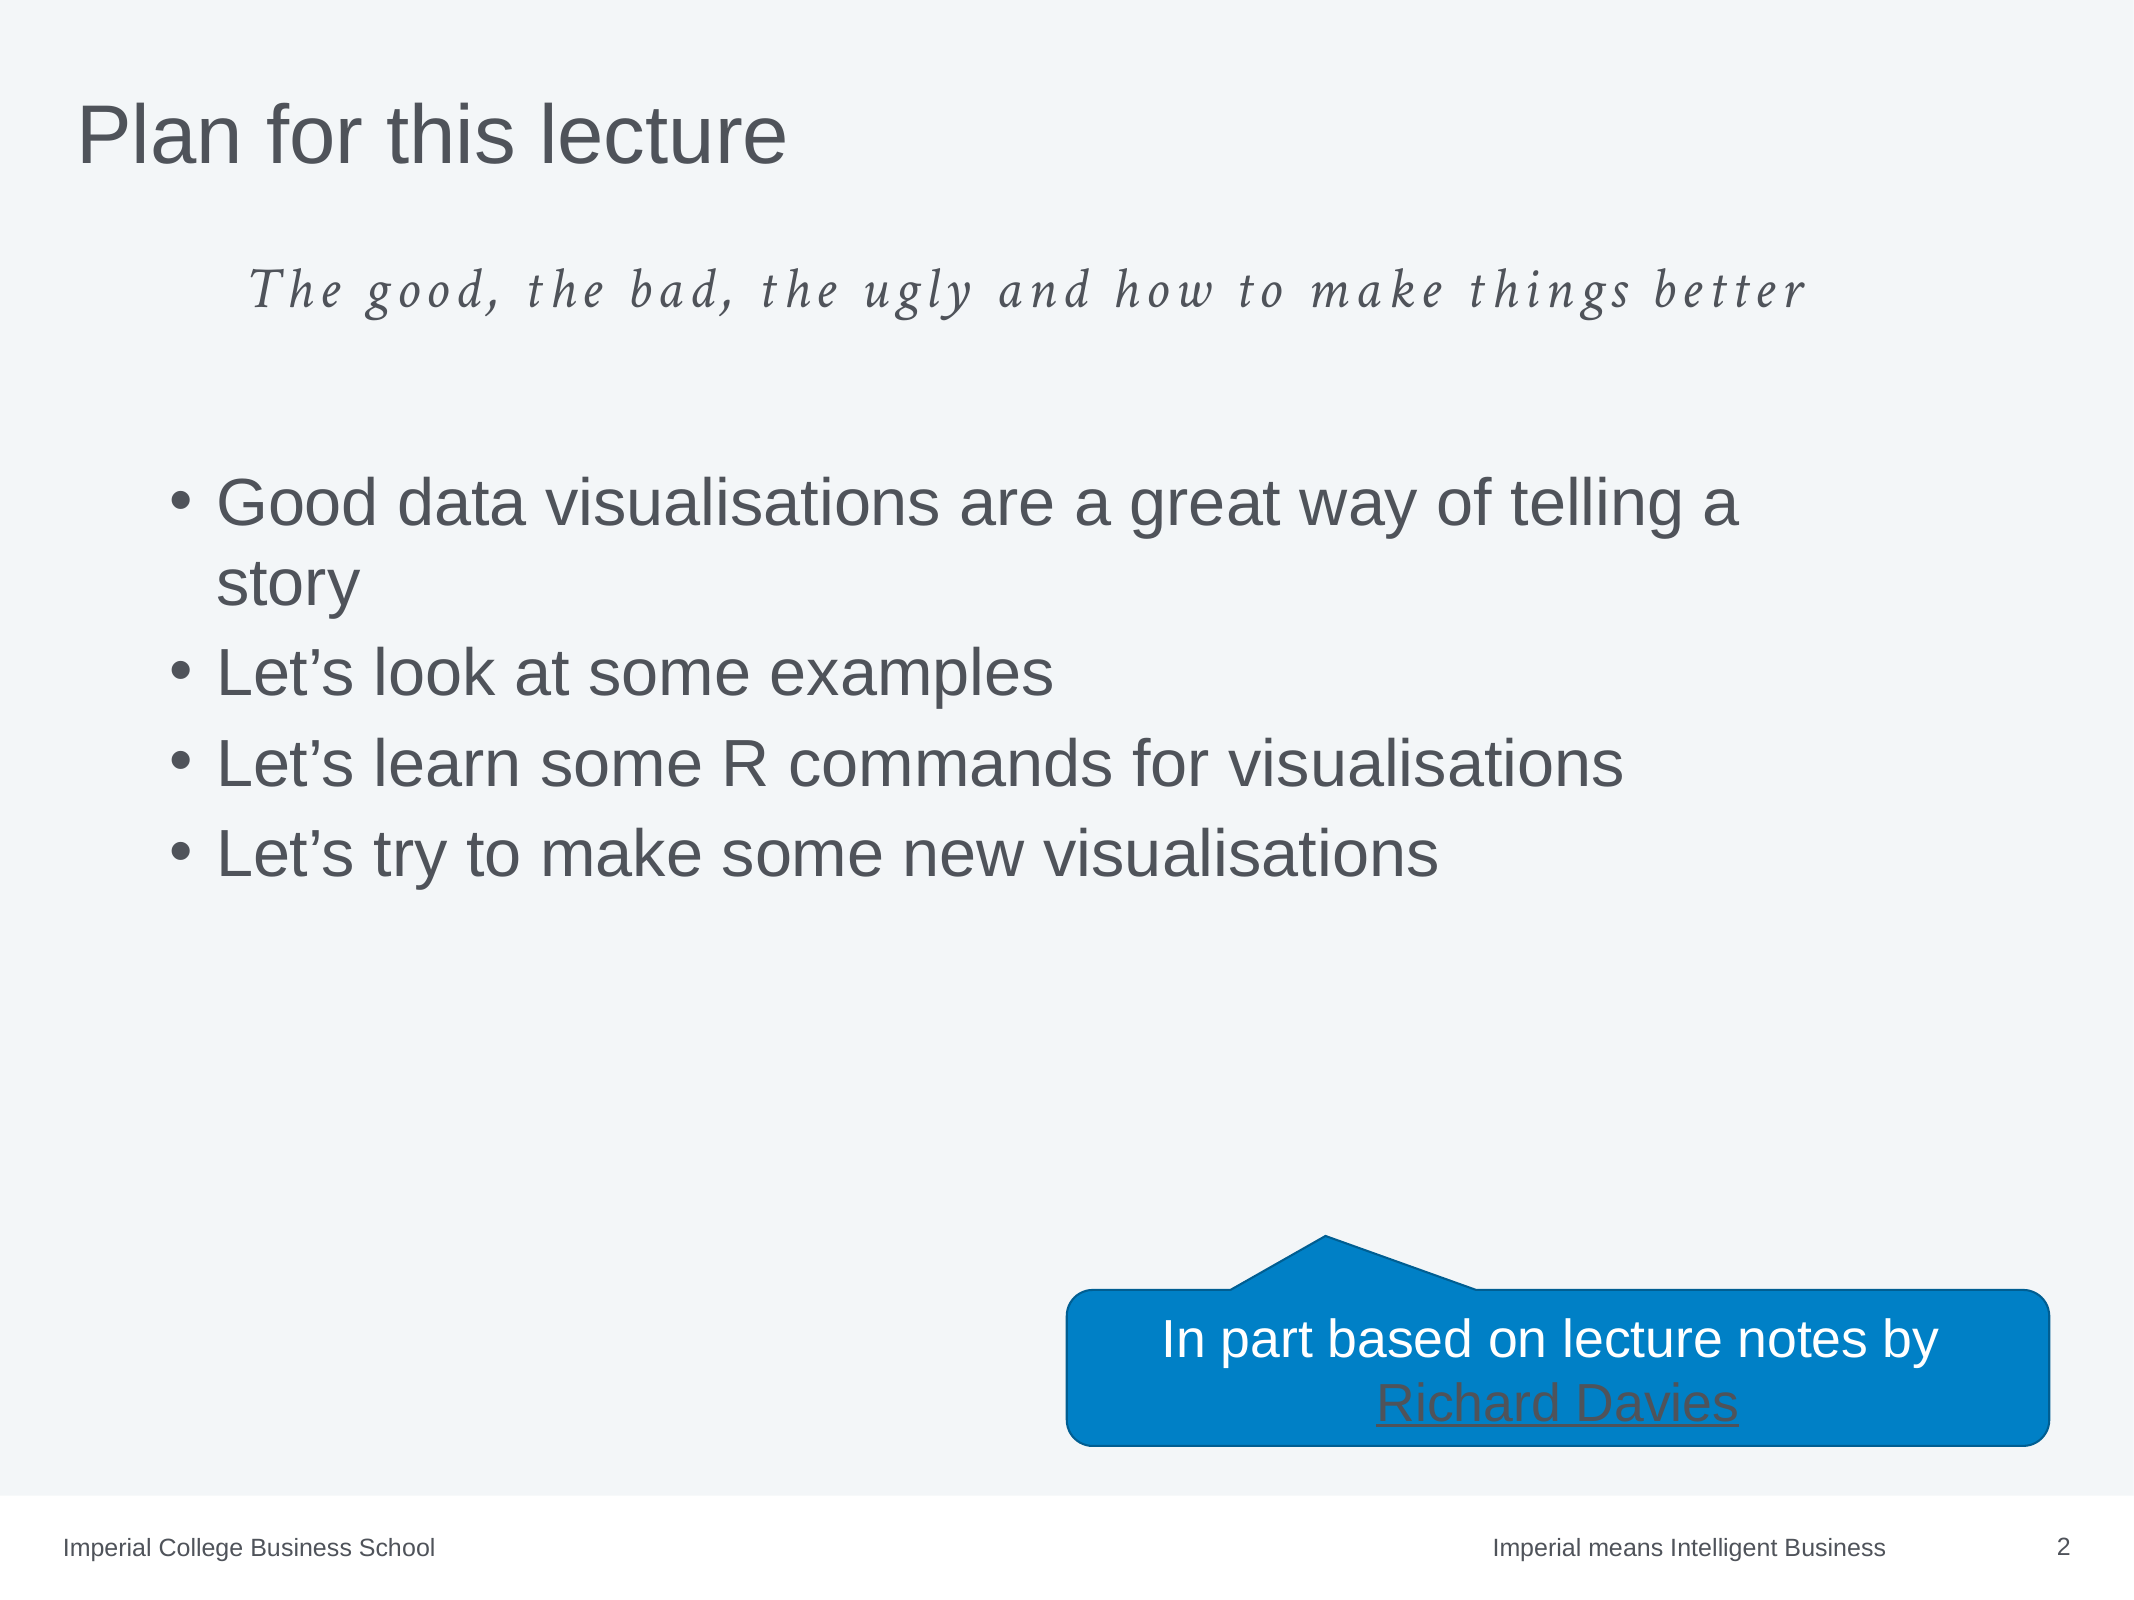

Plan for this lecture
The good, the bad, the ugly and how to make things better
Good data visualisations are a great way of telling a story
Let’s look at some examples
Let’s learn some R commands for visualisations
Let’s try to make some new visualisations
In part based on lecture notes by Richard Davies